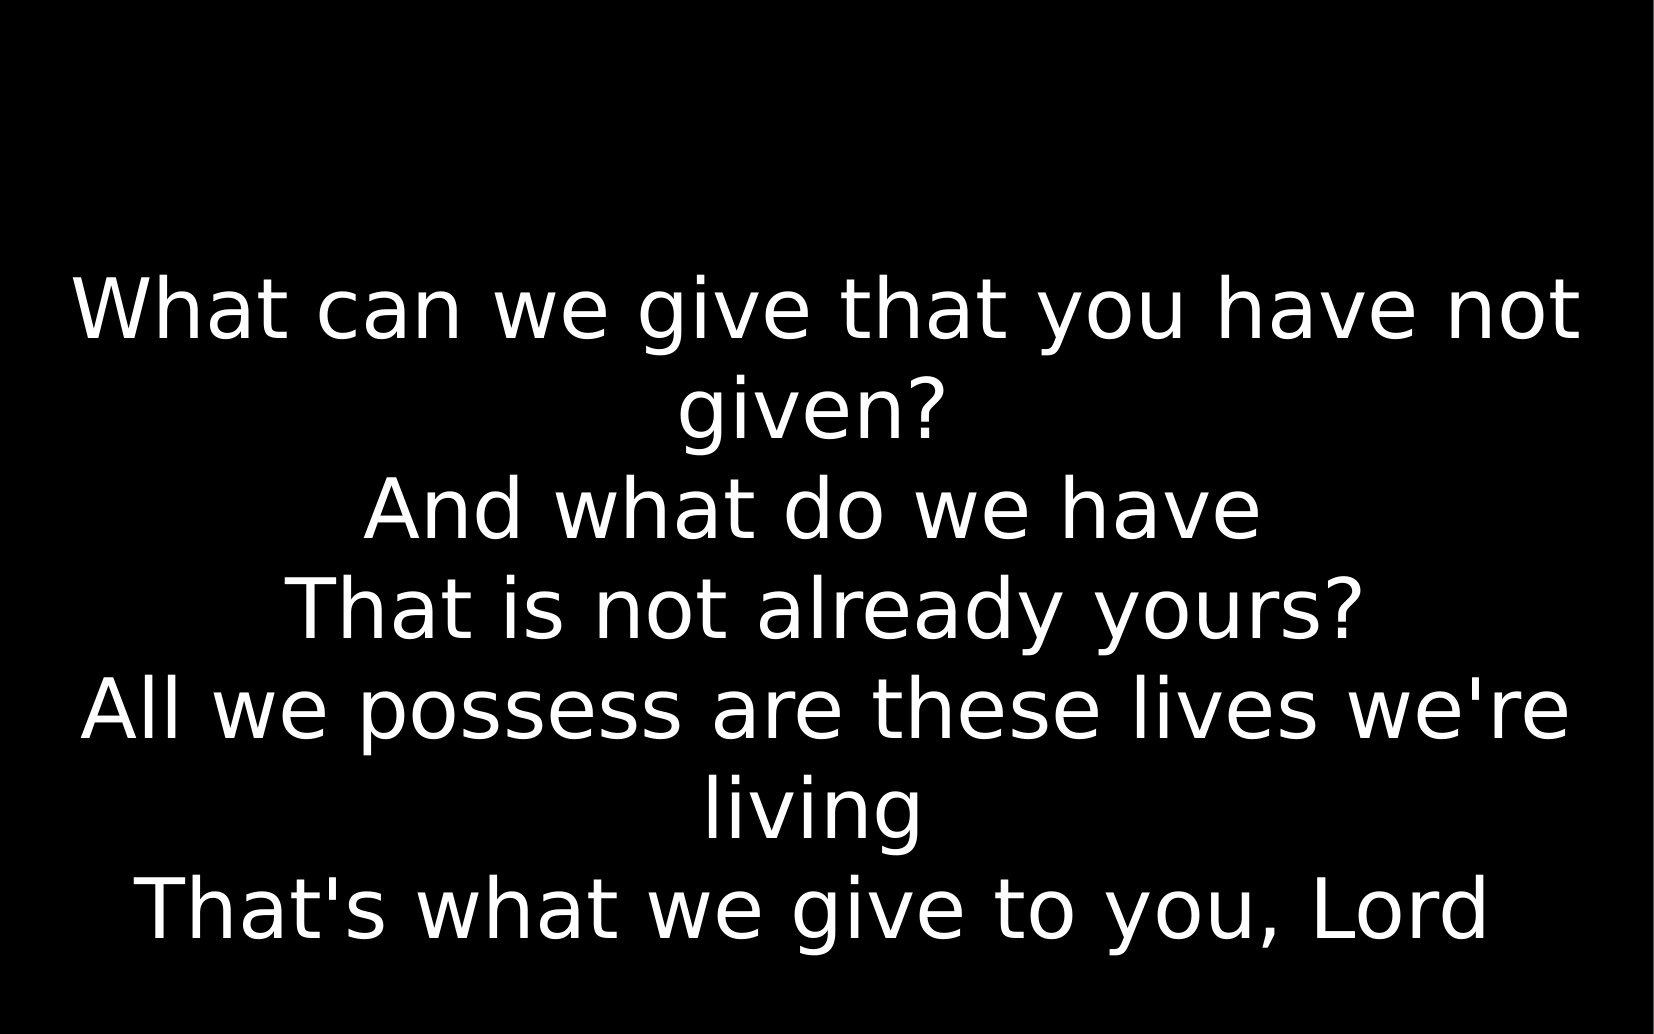

What can we give that you have not given?
And what do we have
That is not already yours?
All we possess are these lives we're living
That's what we give to you, Lord